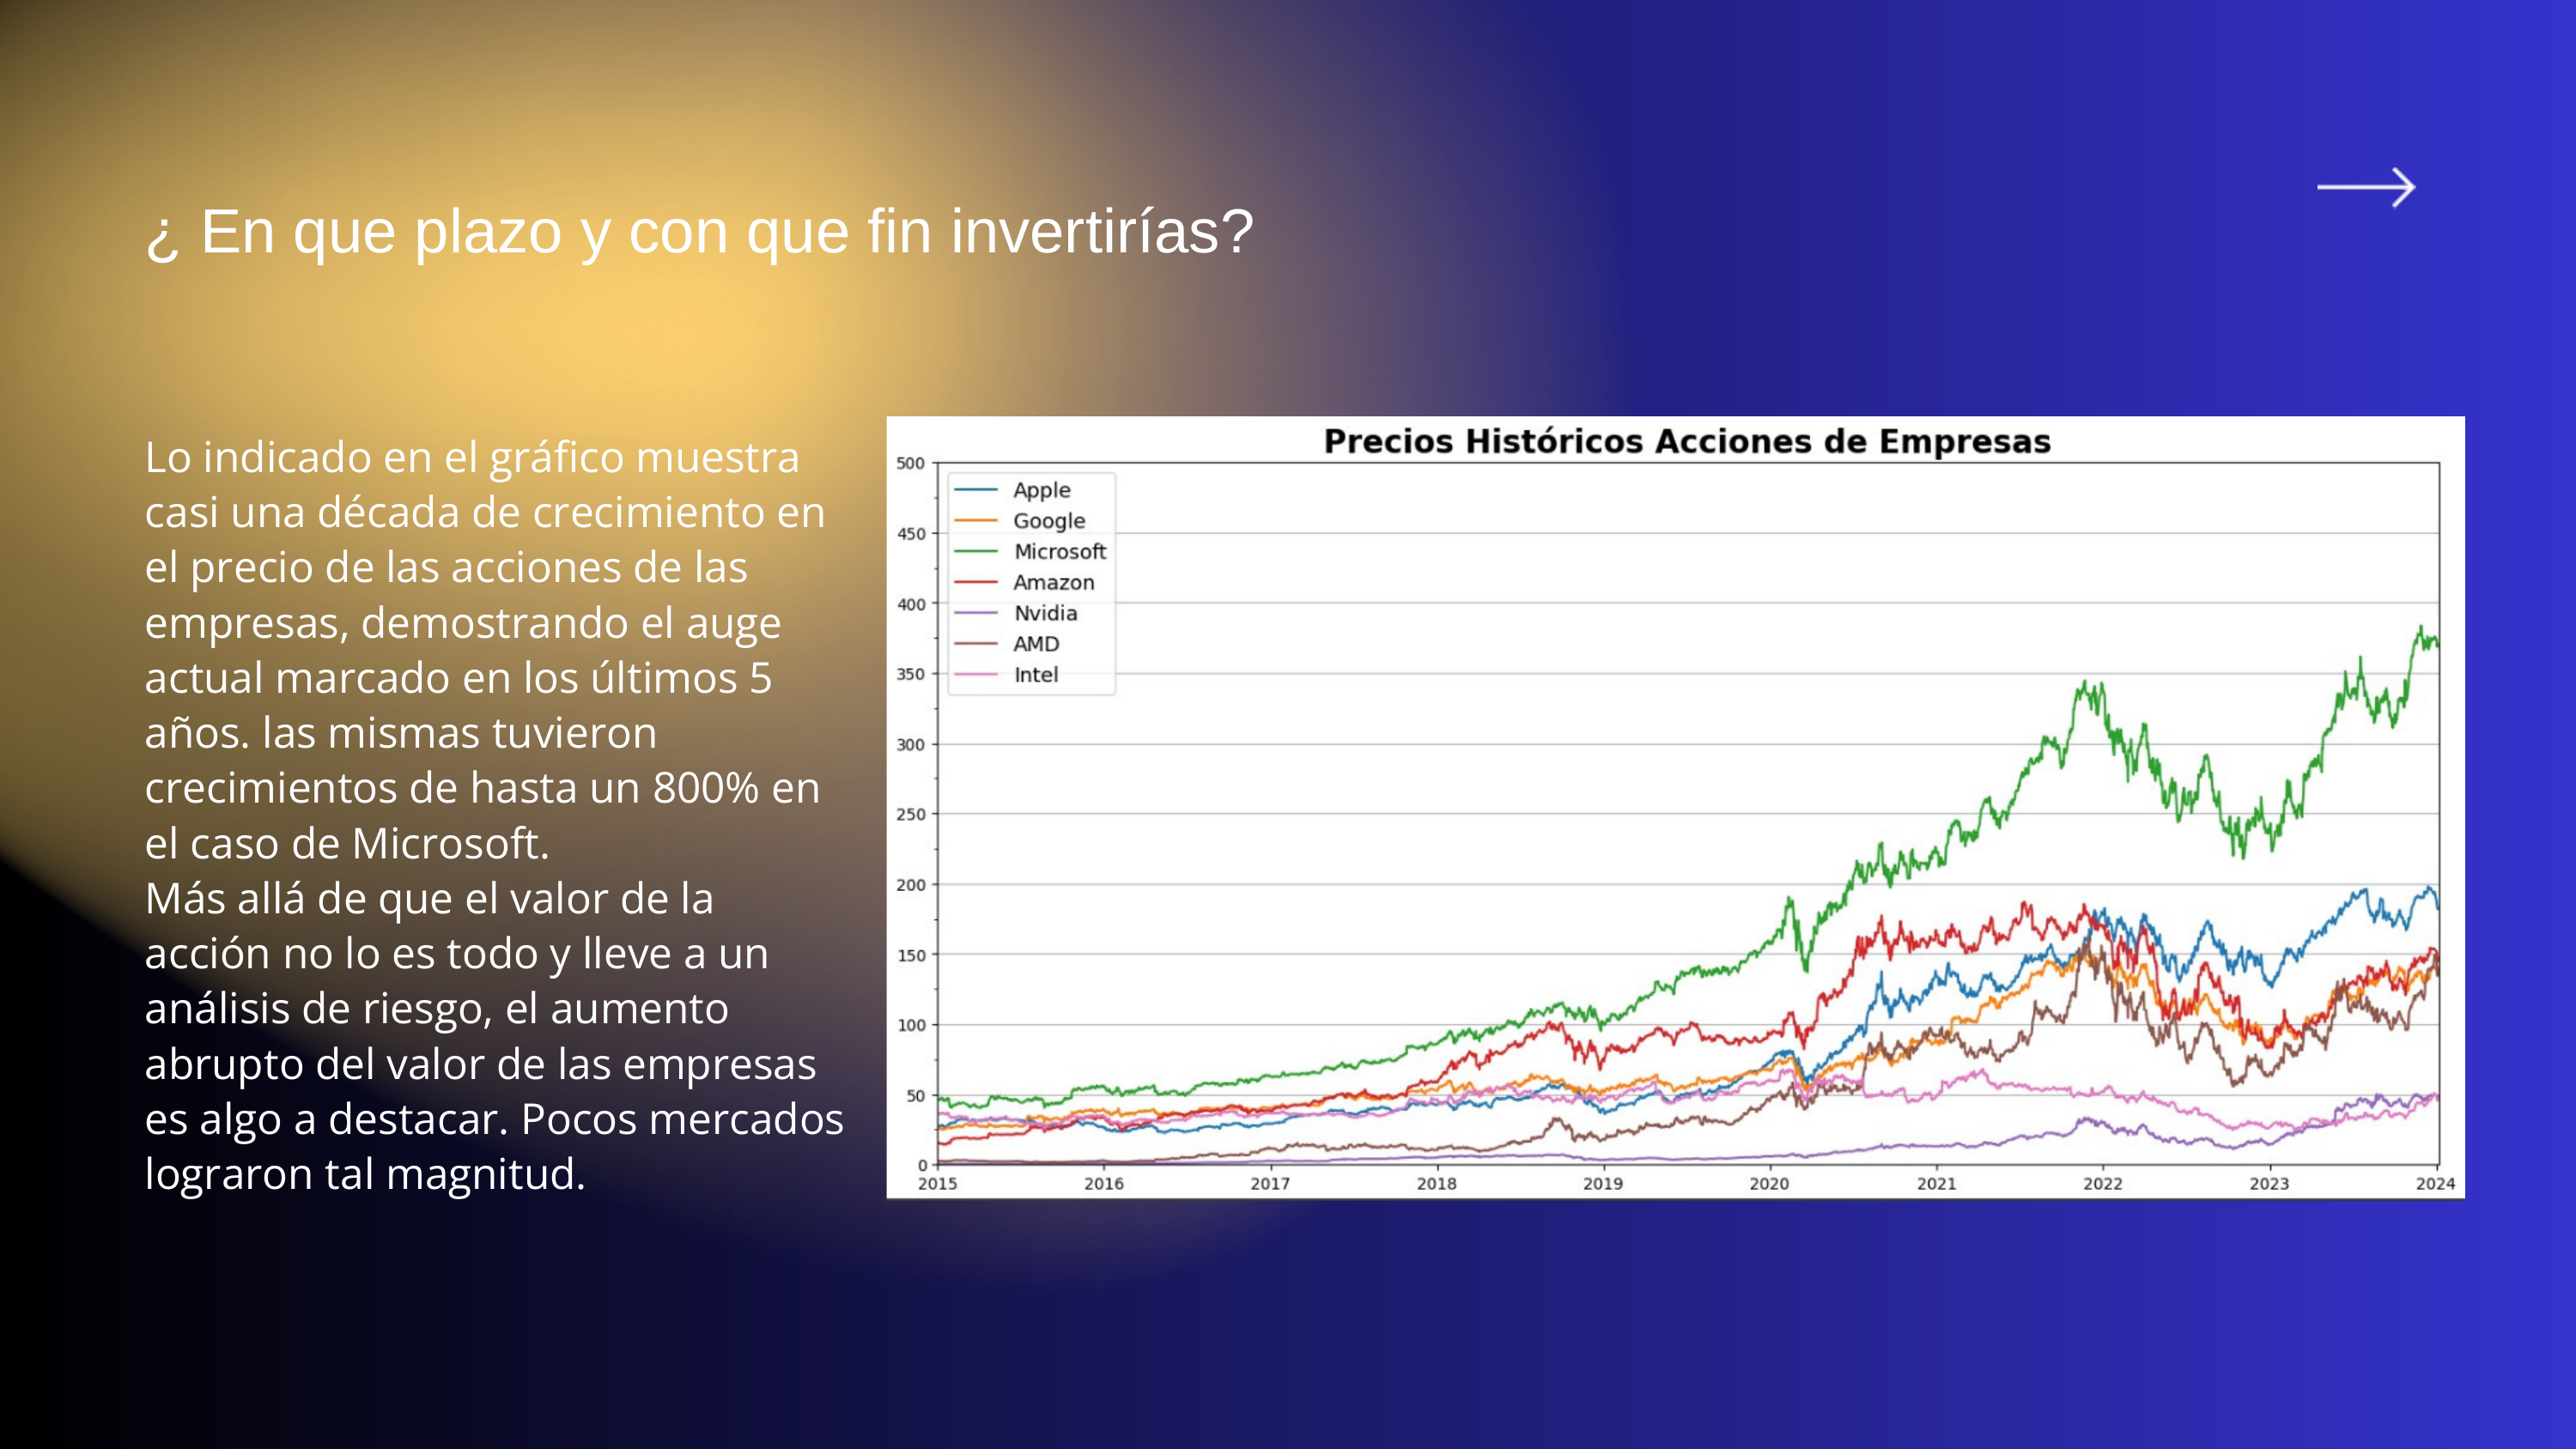

¿ En que plazo y con que fin invertirías?

Lo indicado en el gráfico muestra casi una década de crecimiento en el precio de las acciones de las empresas, demostrando el auge actual marcado en los últimos 5 años. las mismas tuvieron crecimientos de hasta un 800% en el caso de Microsoft.
Más allá de que el valor de la acción no lo es todo y lleve a un análisis de riesgo, el aumento abrupto del valor de las empresas es algo a destacar. Pocos mercados lograron tal magnitud.